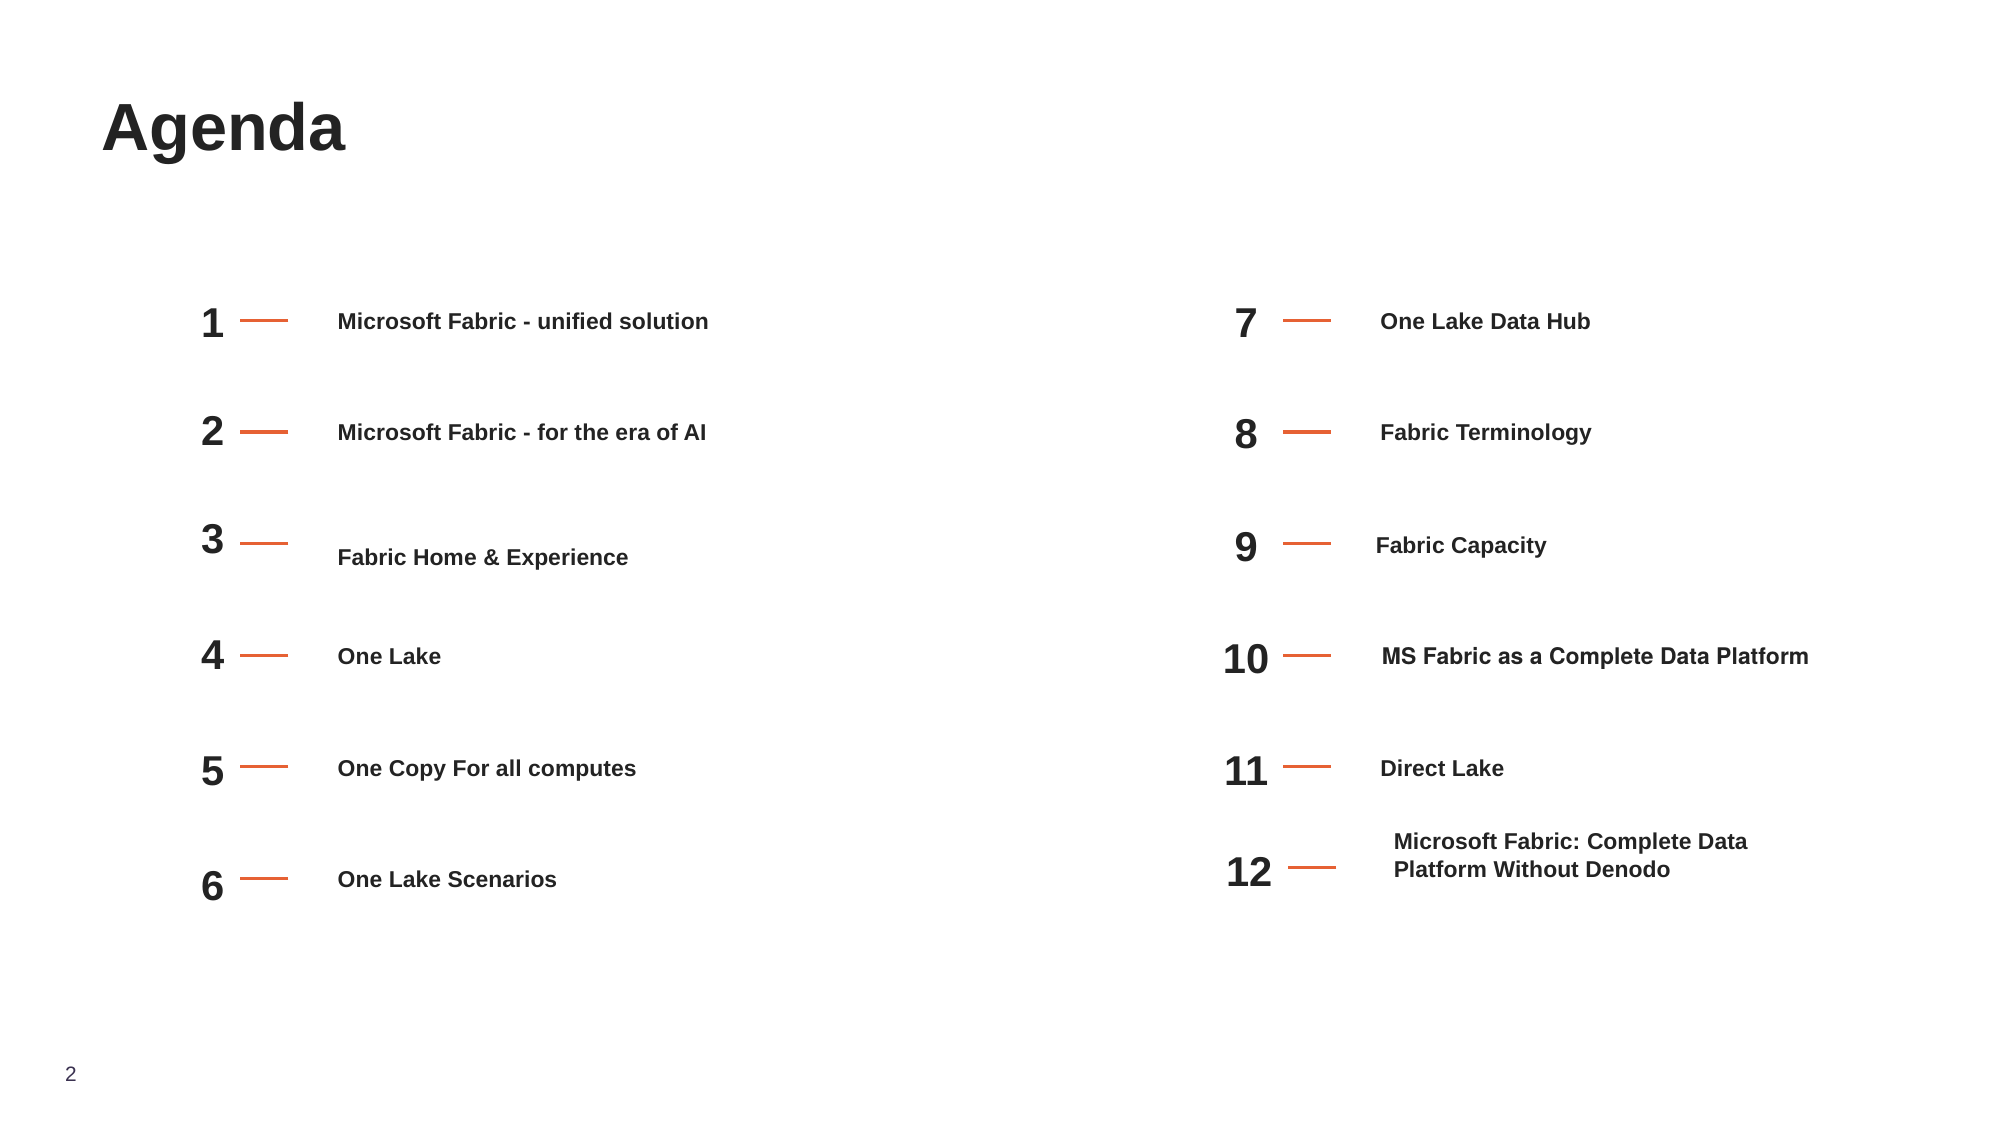

# Agenda
Microsoft Fabric - unified solution
One Lake Data Hub
1
7
Microsoft Fabric - for the era of AI
Fabric Terminology
8
2
Fabric Capacity
3
9
Fabric Home & Experience
One Lake
MS Fabric as a Complete Data Platform
4
10
One Copy For all computes
Direct Lake
5
11
One Lake Scenarios
6
Microsoft Fabric: Complete Data Platform Without Denodo
12
2